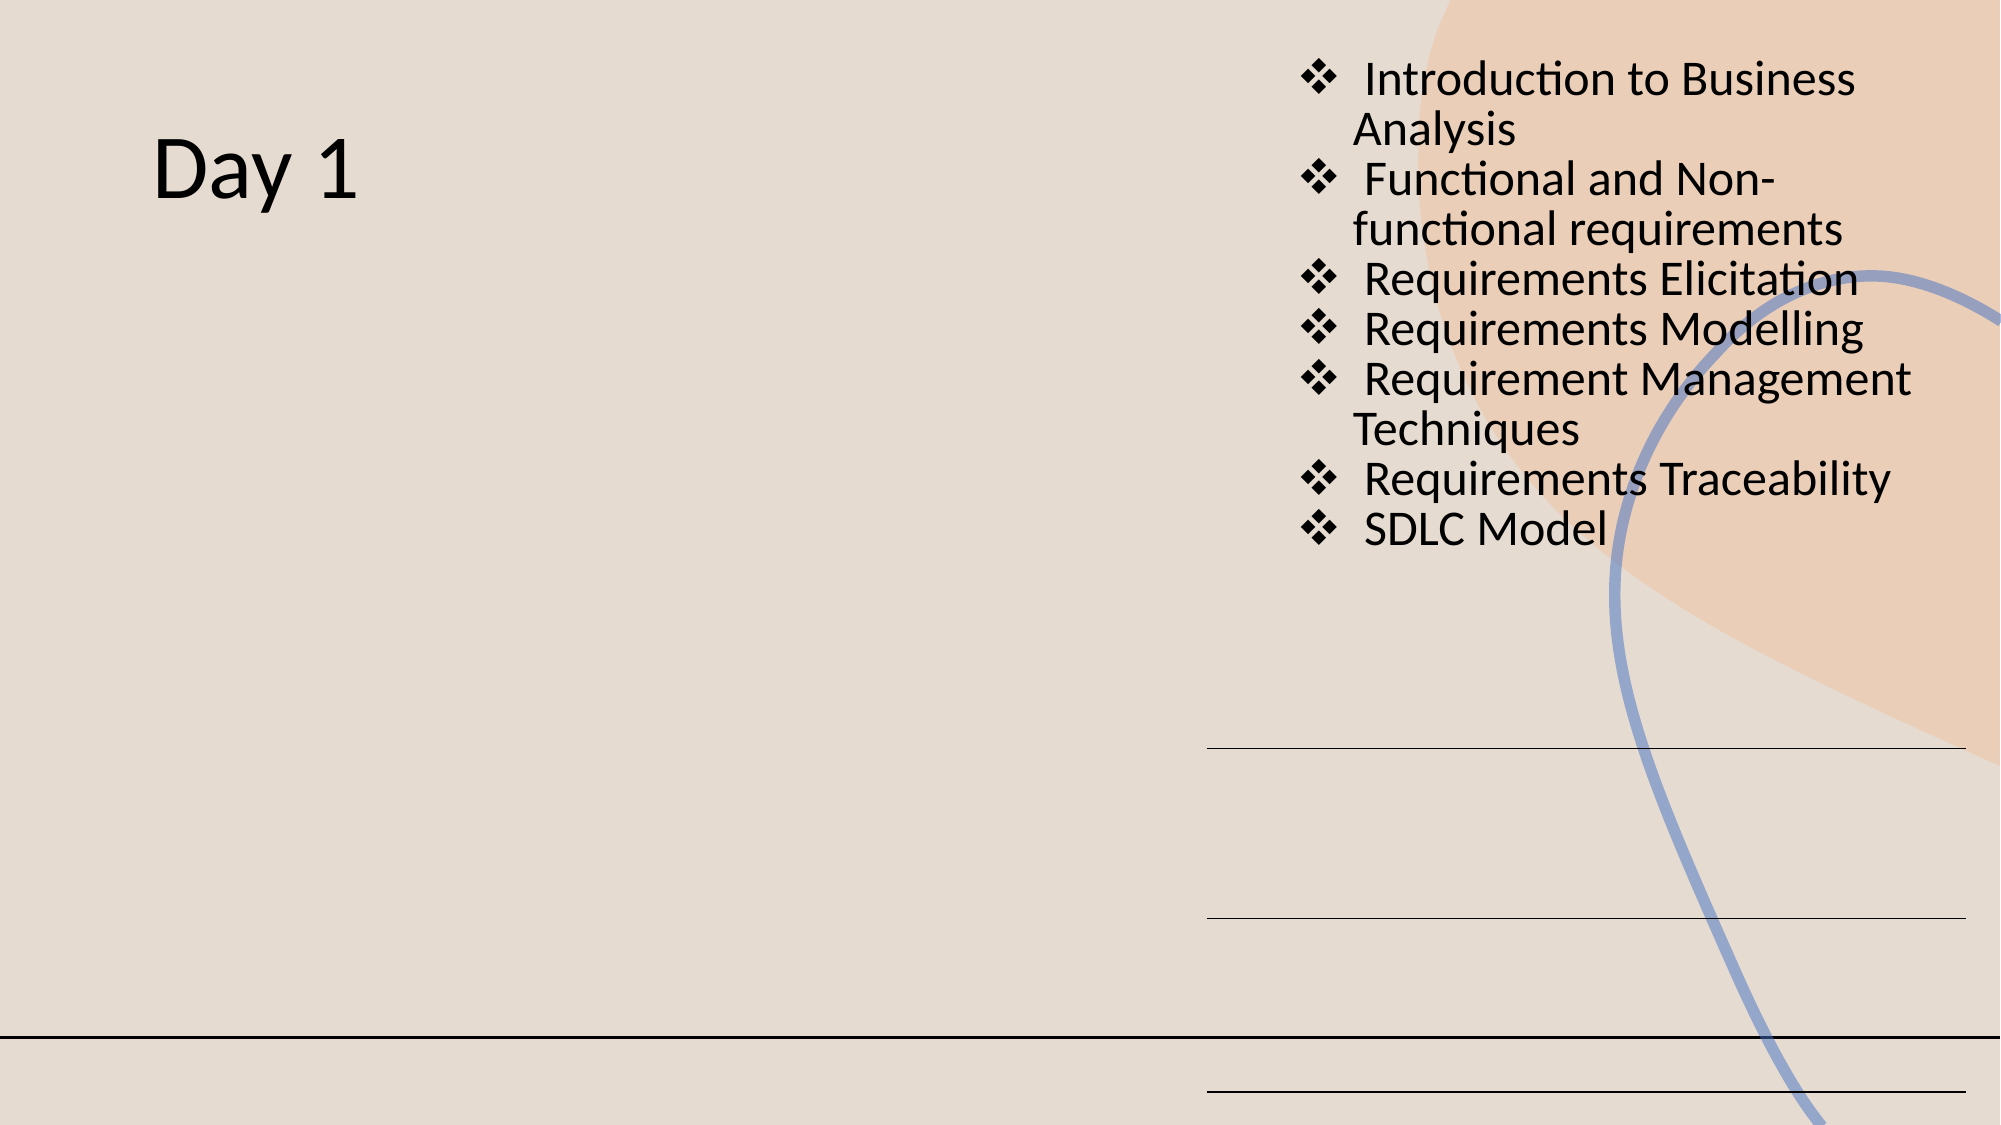

| Introduction to Business Analysis Functional and Non-functional requirements Requirements Elicitation Requirements Modelling Requirement Management Techniques Requirements Traceability SDLC Model |
| --- |
|  |
|  |
# Day 1